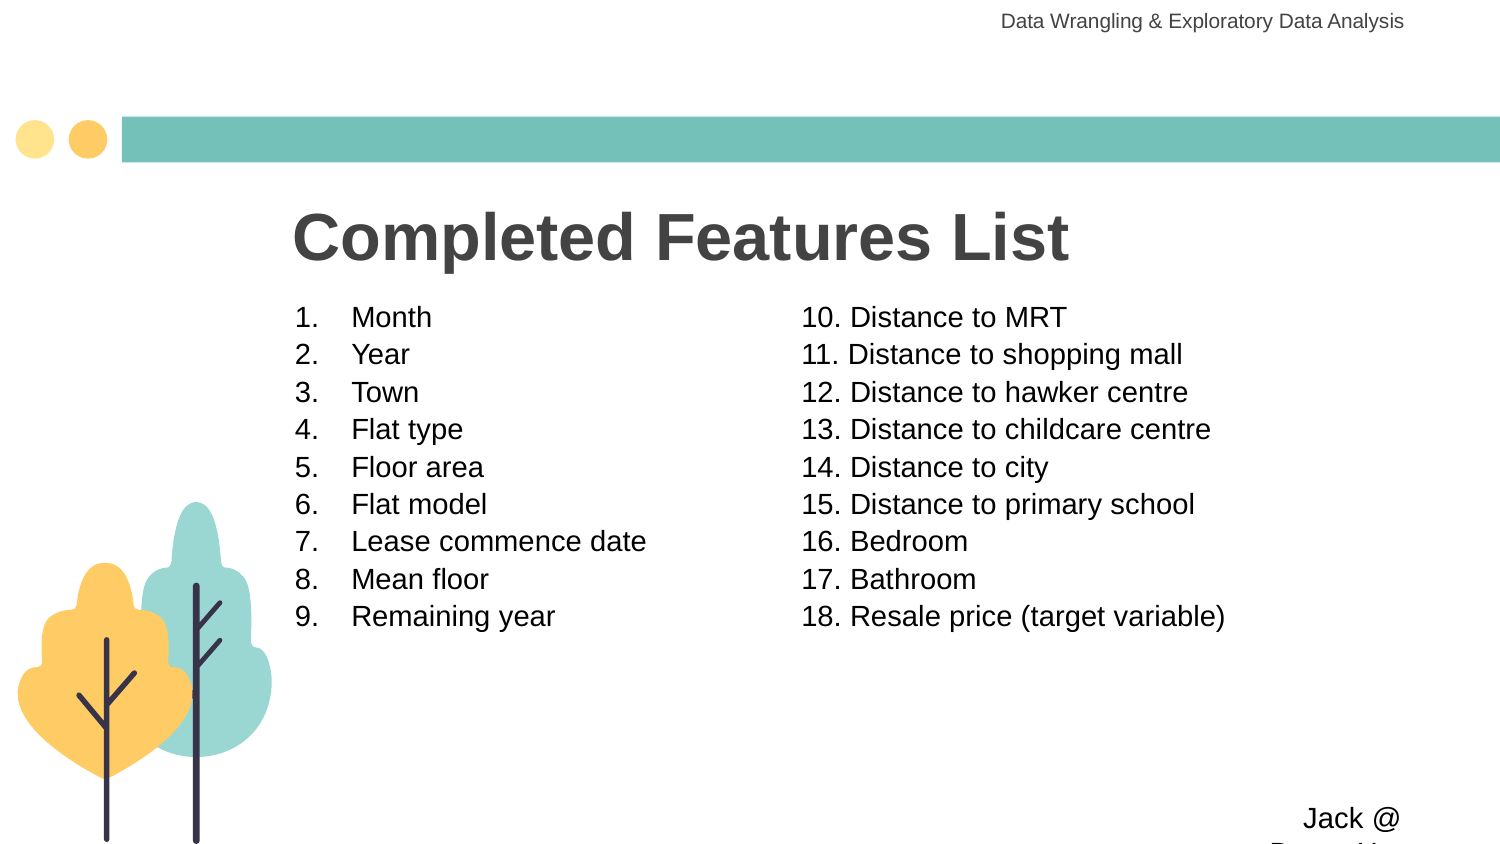

Data Wrangling & Exploratory Data Analysis
# Completed Features List
Month			10. Distance to MRT
Year			11. Distance to shopping mall
Town			12. Distance to hawker centre
Flat type			13. Distance to childcare centre
Floor area			14. Distance to city
Flat model			15. Distance to primary school
Lease commence date		16. Bedroom
Mean floor			17. Bathroom
Remaining year		18. Resale price (target variable)

Jack @ DreamHome